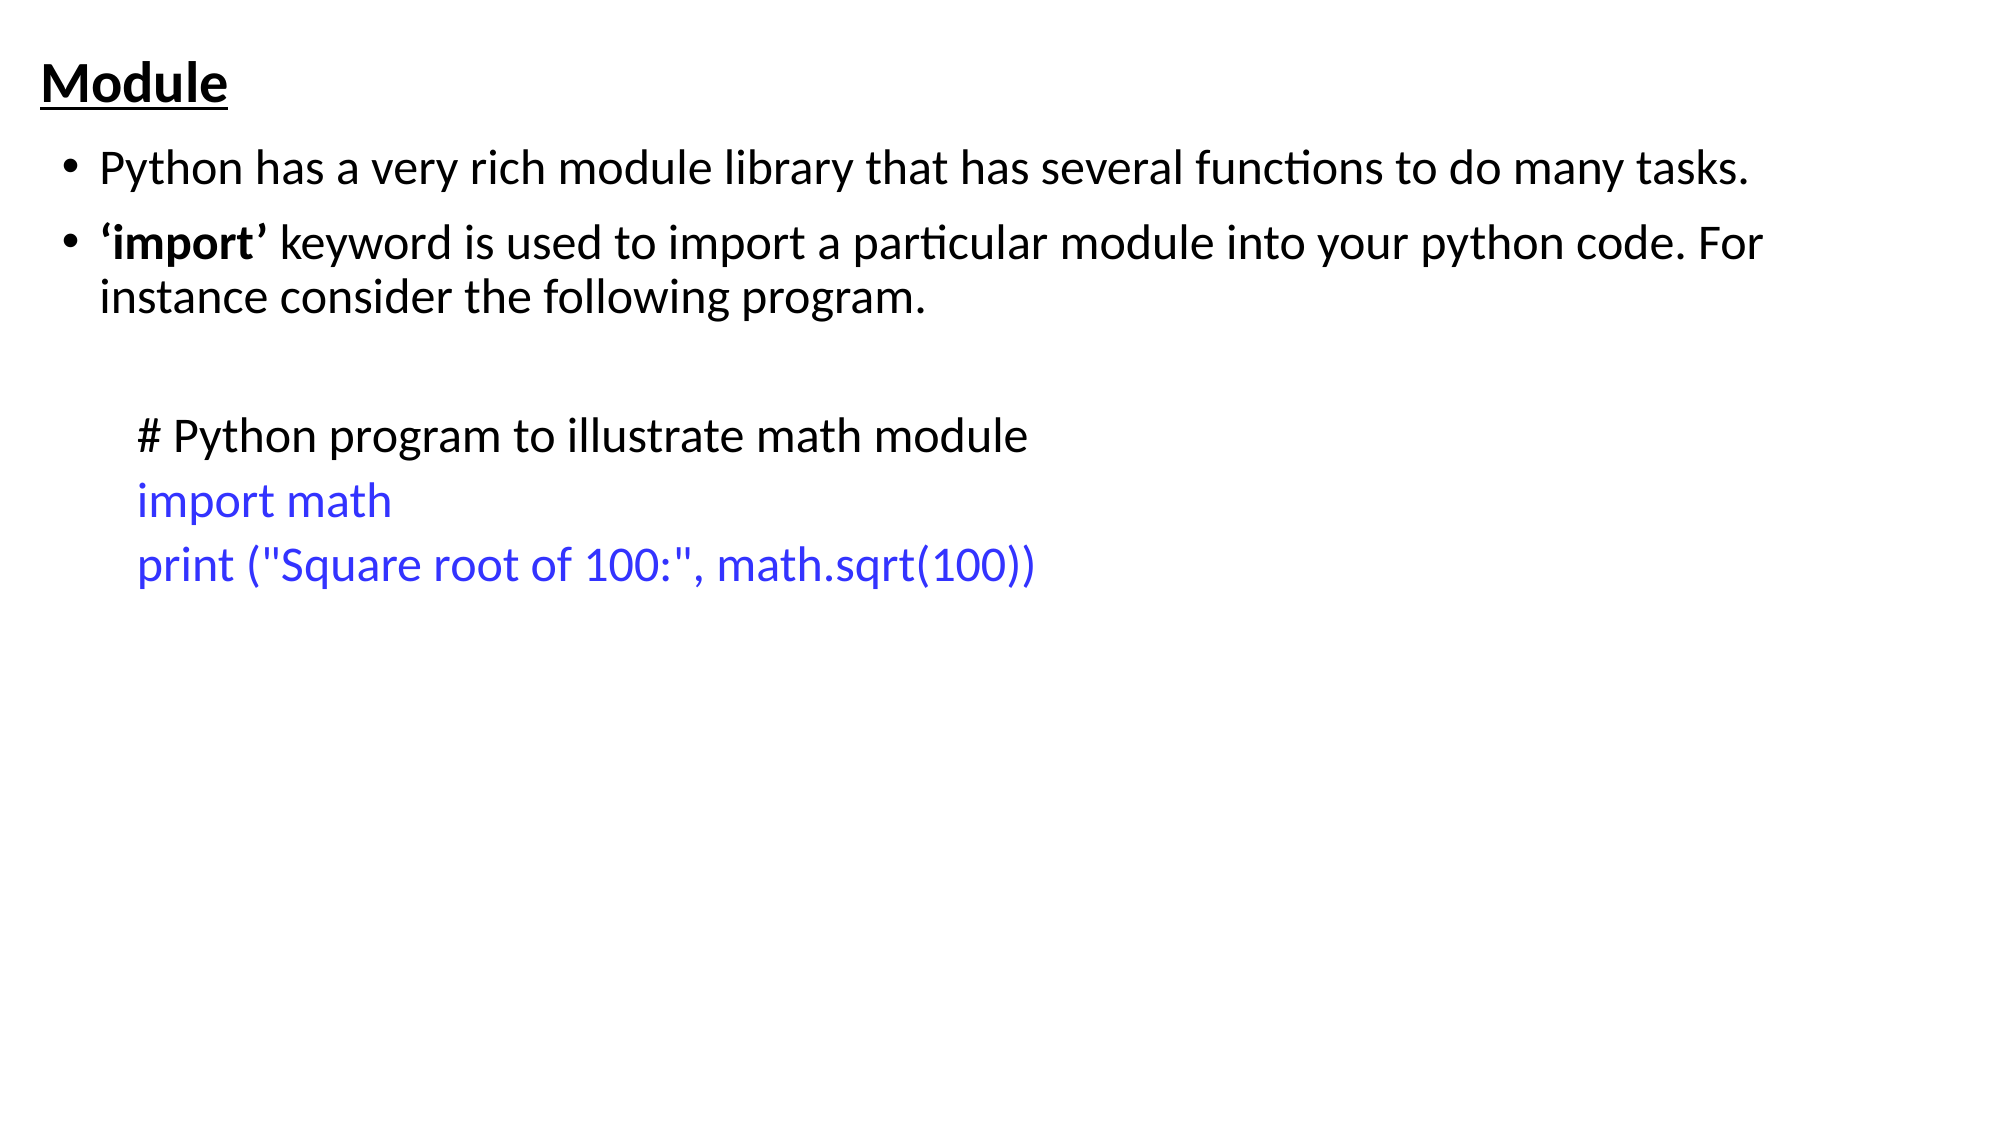

# Module
Python has a very rich module library that has several functions to do many tasks.
‘import’ keyword is used to import a particular module into your python code. For instance consider the following program.

# Python program to illustrate math module
import math
print ("Square root of 100:", math.sqrt(100))